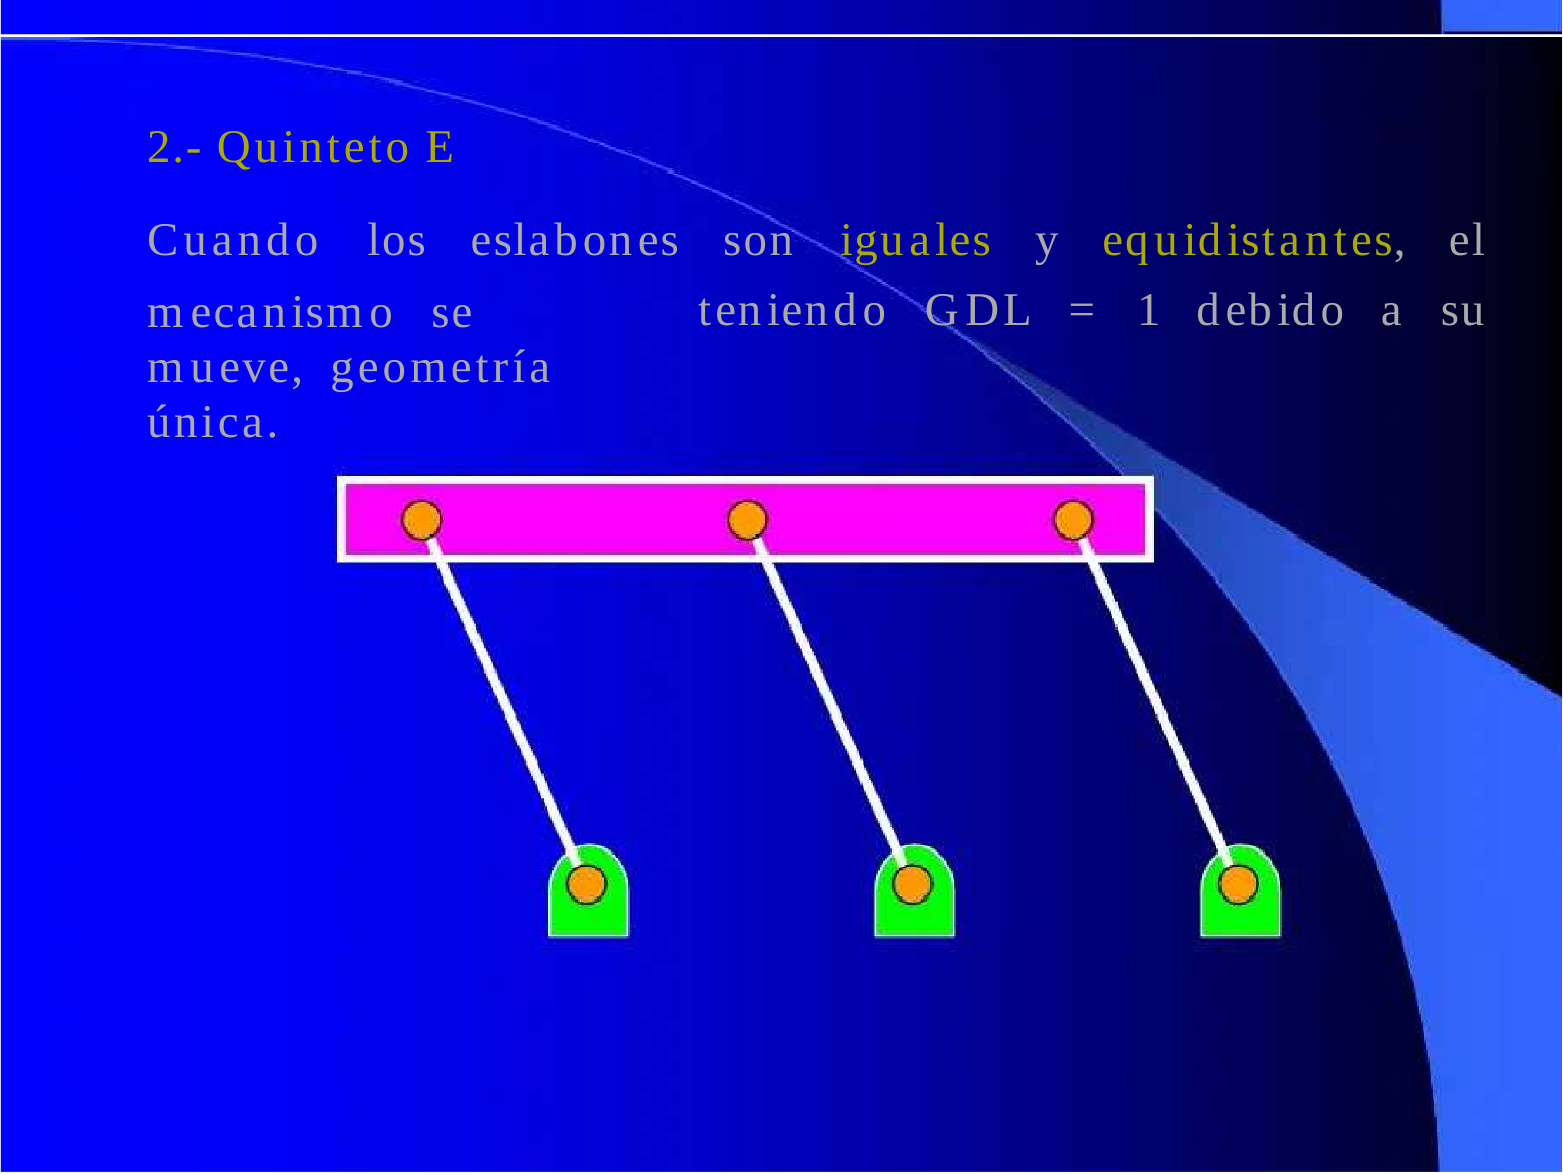

2.- Quinteto E
Cuando	los
eslabones	son	iguales	y	equidistantes,	el
1	debido	a	su
mecanismo	se	mueve,  geometría única.
teniendo	GDL	=